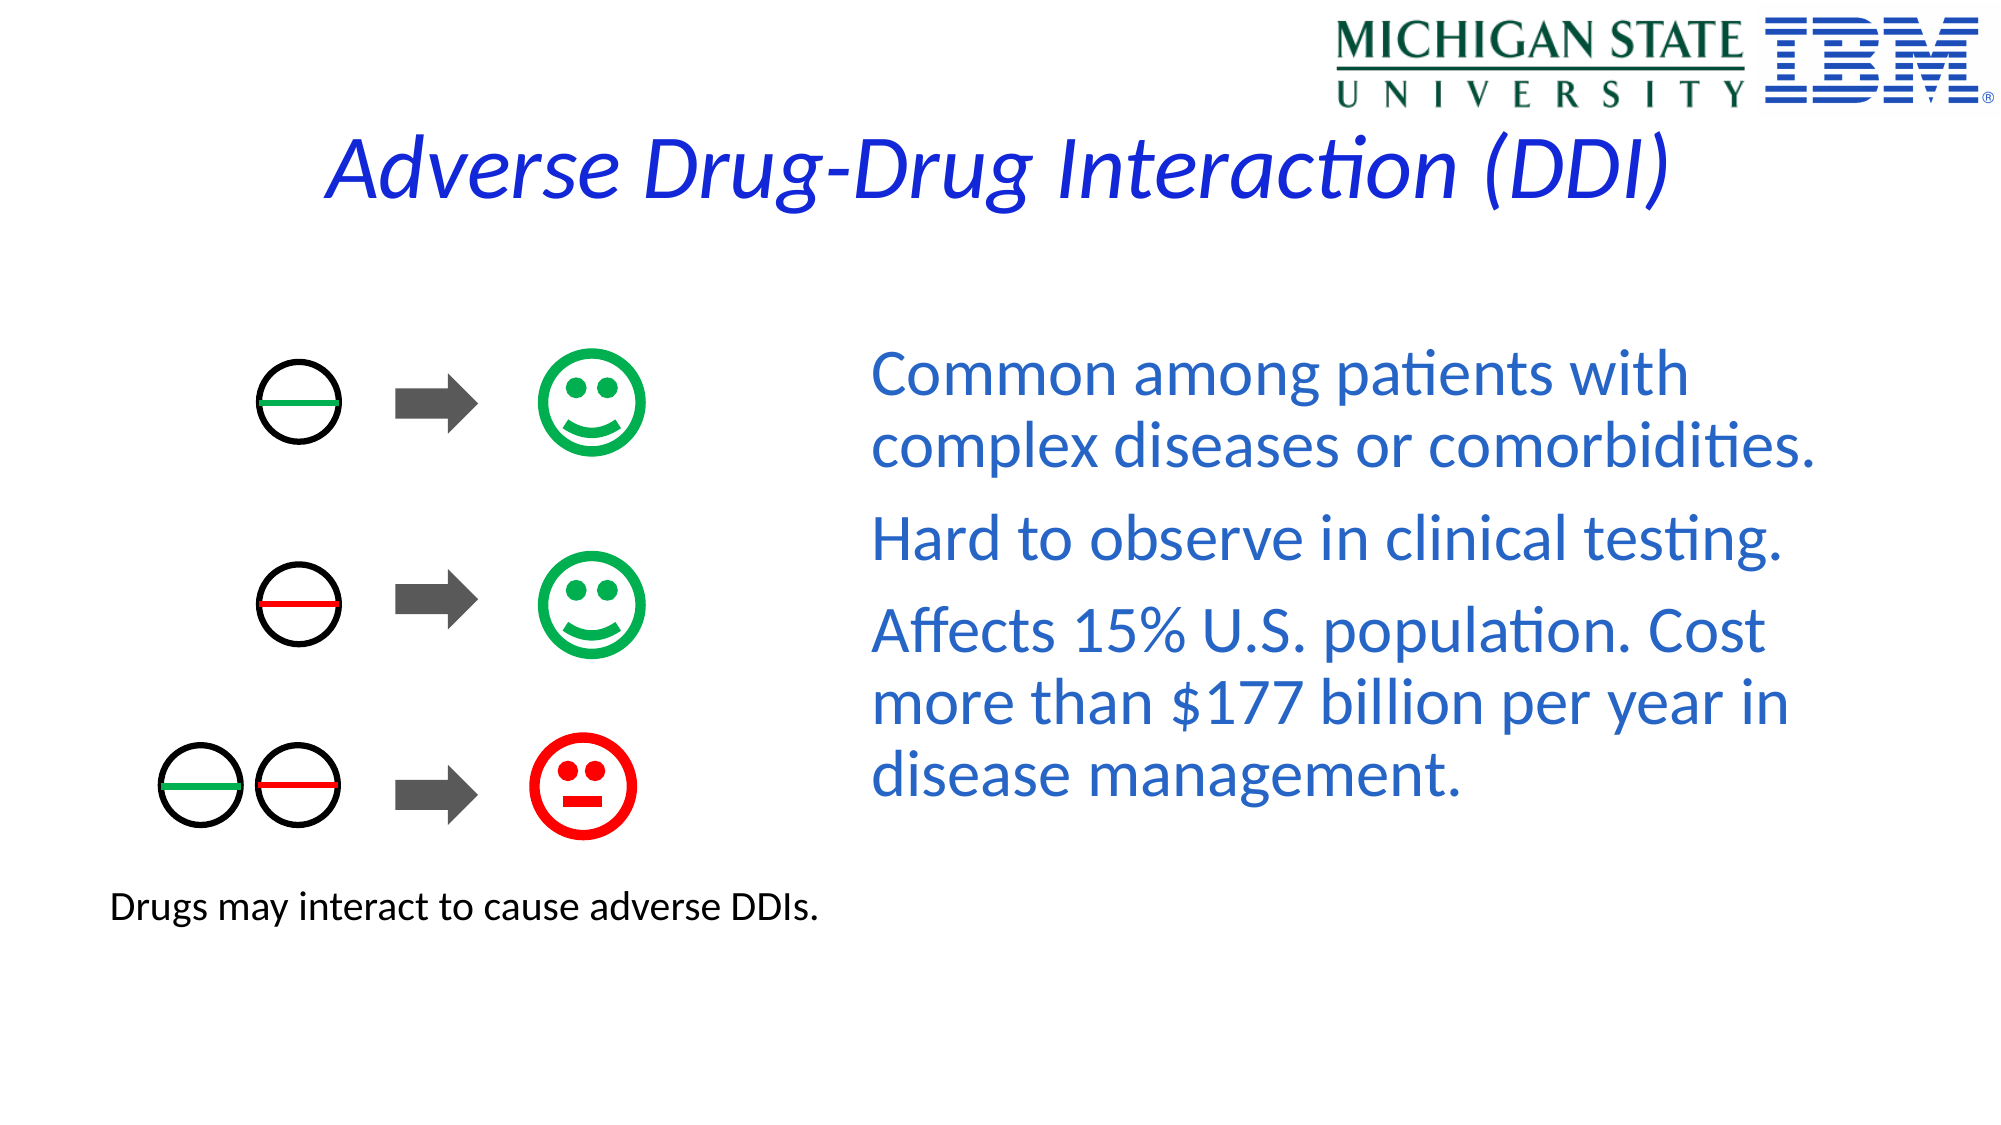

# Adverse Drug-Drug Interaction (DDI)
Common among patients with complex diseases or comorbidities.
Hard to observe in clinical testing.
Affects 15% U.S. population. Cost more than $177 billion per year in disease management.

Drugs may interact to cause adverse DDIs.